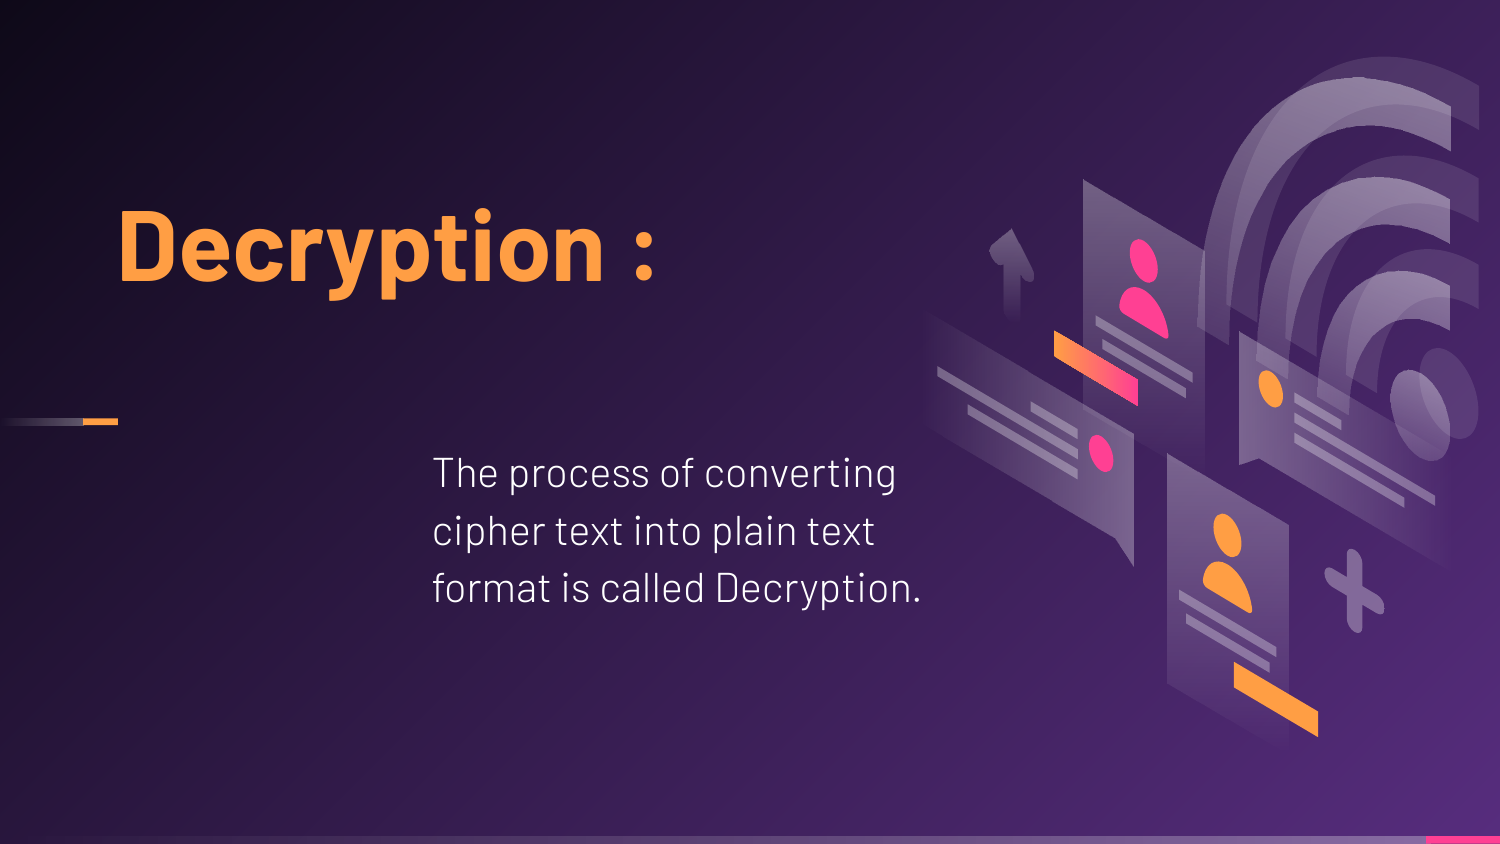

Decryption :
The process of converting cipher text into plain text format is called Decryption.